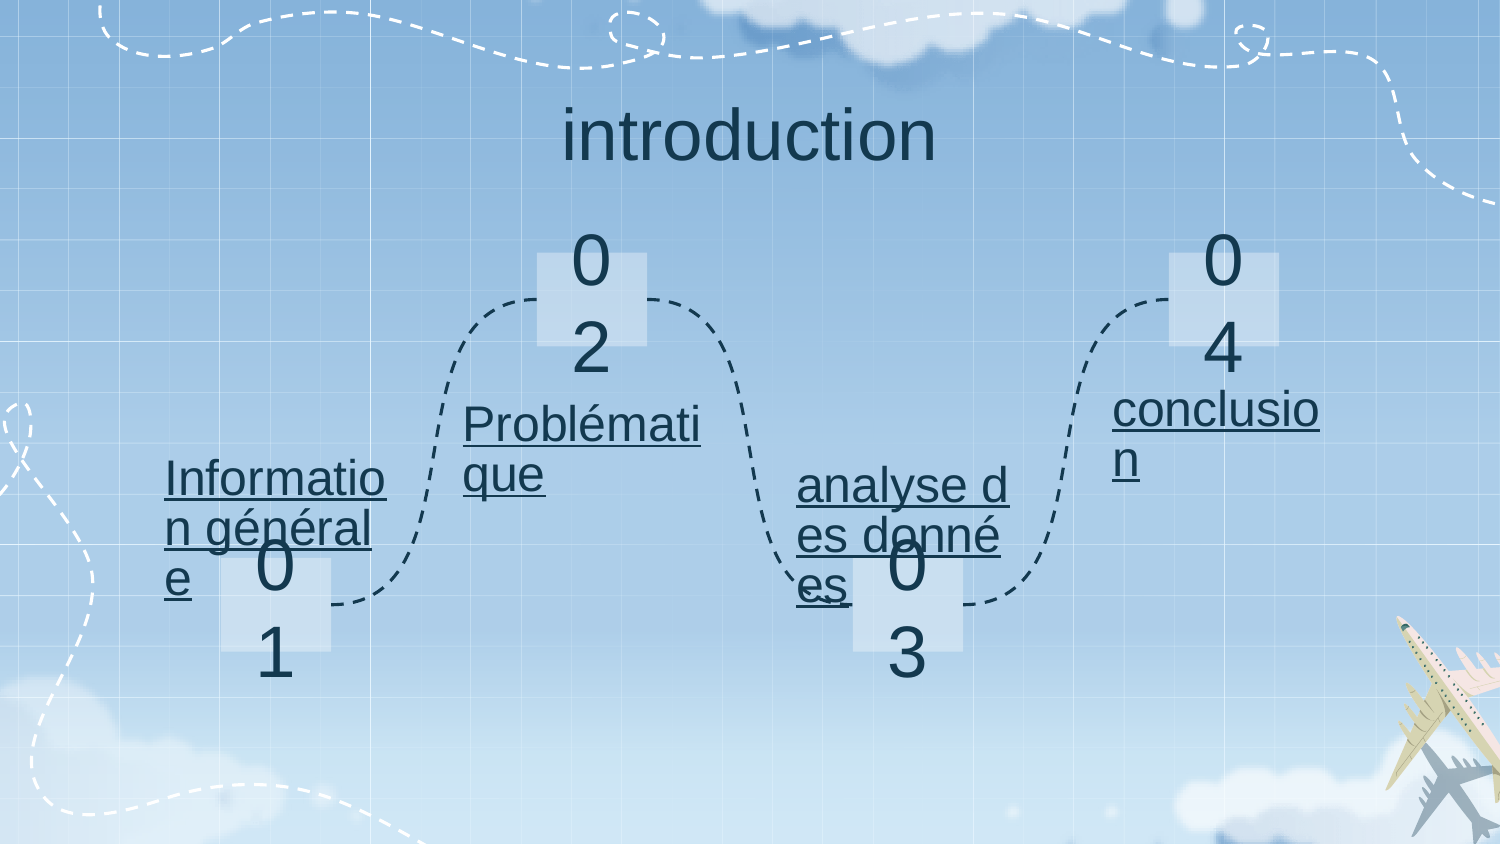

# introduction
02
04
conclusion
Problématique

analyse des données
Information générale
01
03